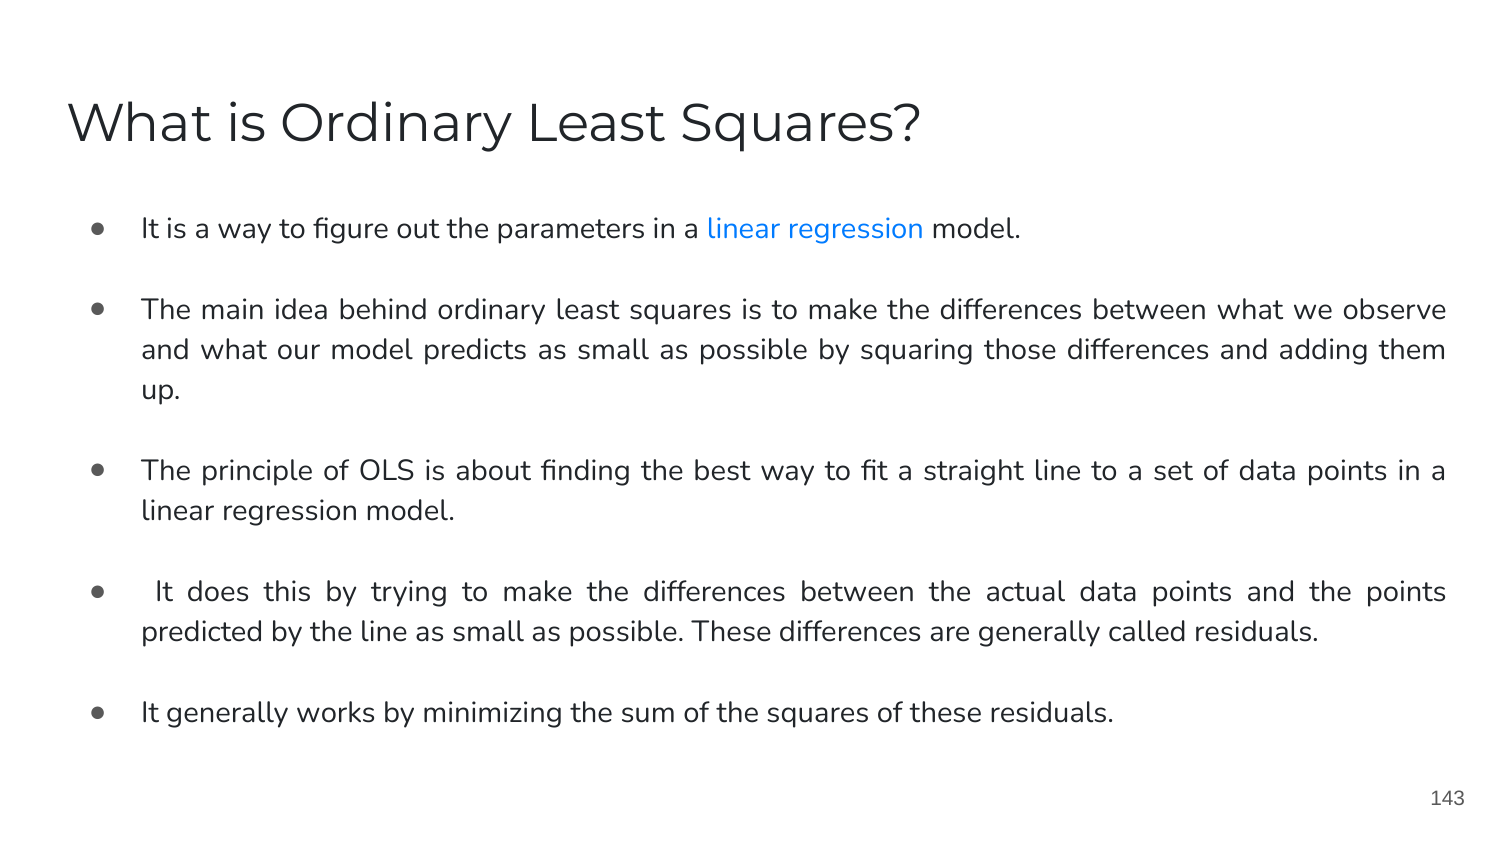

# What is Ordinary Least Squares?
It is a way to figure out the parameters in a linear regression model.

The main idea behind ordinary least squares is to make the differences between what we observe and what our model predicts as small as possible by squaring those differences and adding them up.

The principle of OLS is about finding the best way to fit a straight line to a set of data points in a linear regression model.

 It does this by trying to make the differences between the actual data points and the points predicted by the line as small as possible. These differences are generally called residuals.

It generally works by minimizing the sum of the squares of these residuals.

143